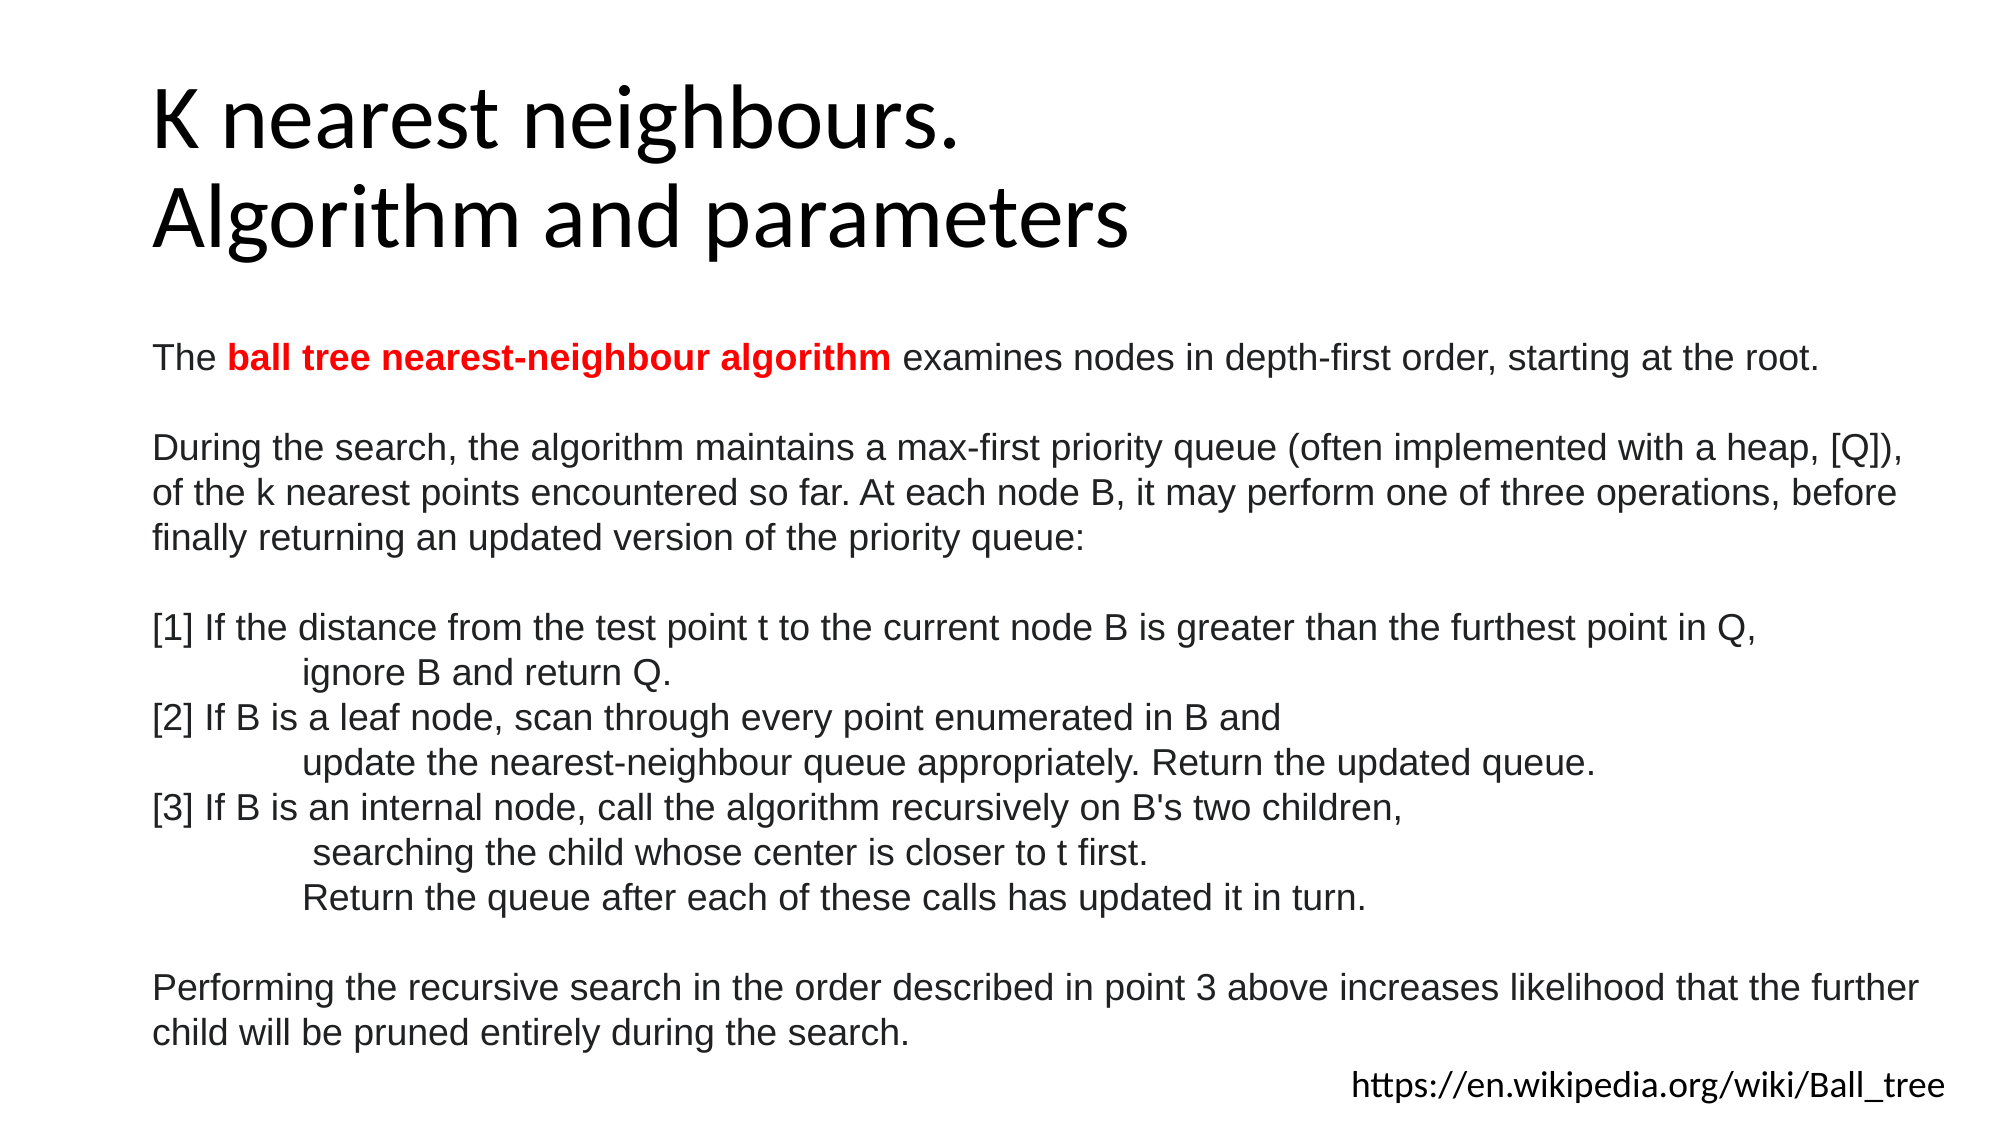

# K nearest neighbours. Algorithm and parameters
The ball tree nearest-neighbour algorithm examines nodes in depth-first order, starting at the root.

During the search, the algorithm maintains a max-first priority queue (often implemented with a heap, [Q]), of the k nearest points encountered so far. At each node B, it may perform one of three operations, before finally returning an updated version of the priority queue:

[1] If the distance from the test point t to the current node B is greater than the furthest point in Q, 		ignore B and return Q.
[2] If B is a leaf node, scan through every point enumerated in B and
	update the nearest-neighbour queue appropriately. Return the updated queue.
[3] If B is an internal node, call the algorithm recursively on B's two children,
	 searching the child whose center is closer to t first.
	Return the queue after each of these calls has updated it in turn.

Performing the recursive search in the order described in point 3 above increases likelihood that the further child will be pruned entirely during the search.

https://en.wikipedia.org/wiki/Ball_tree